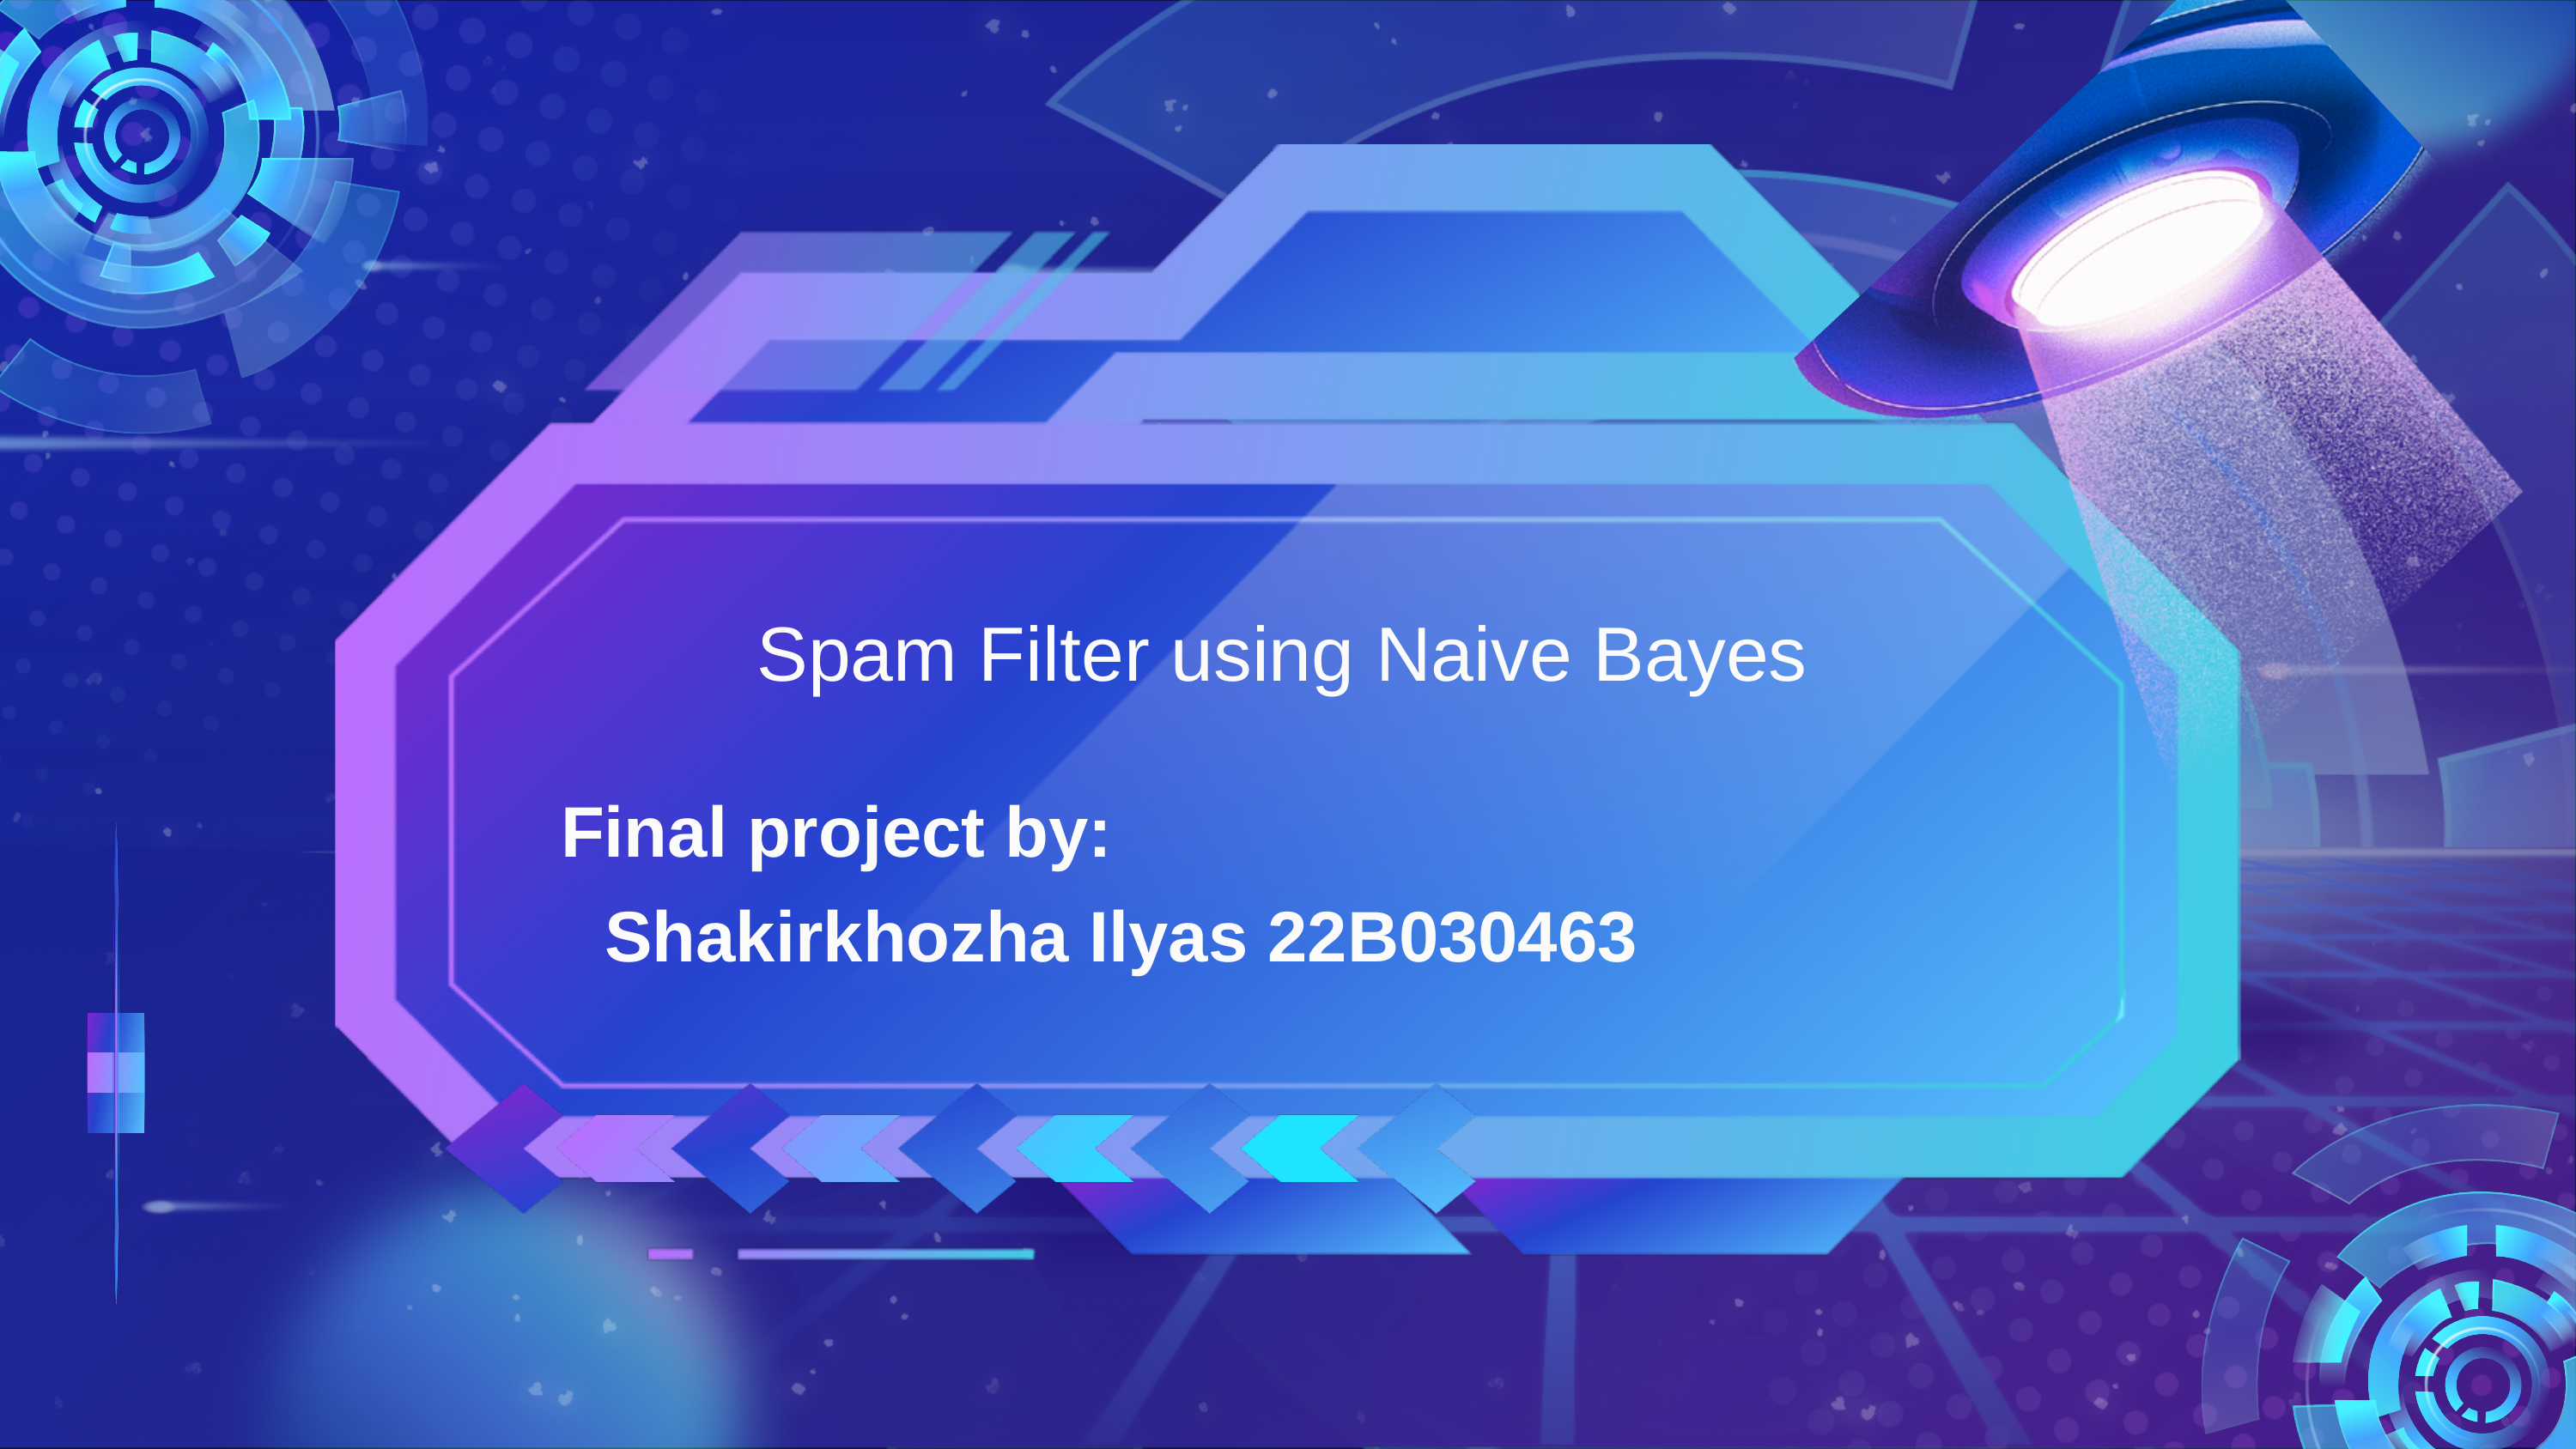

Spam Filter using Naive Bayes
Final project by:
Shakirkhozha Ilyas 22B030463